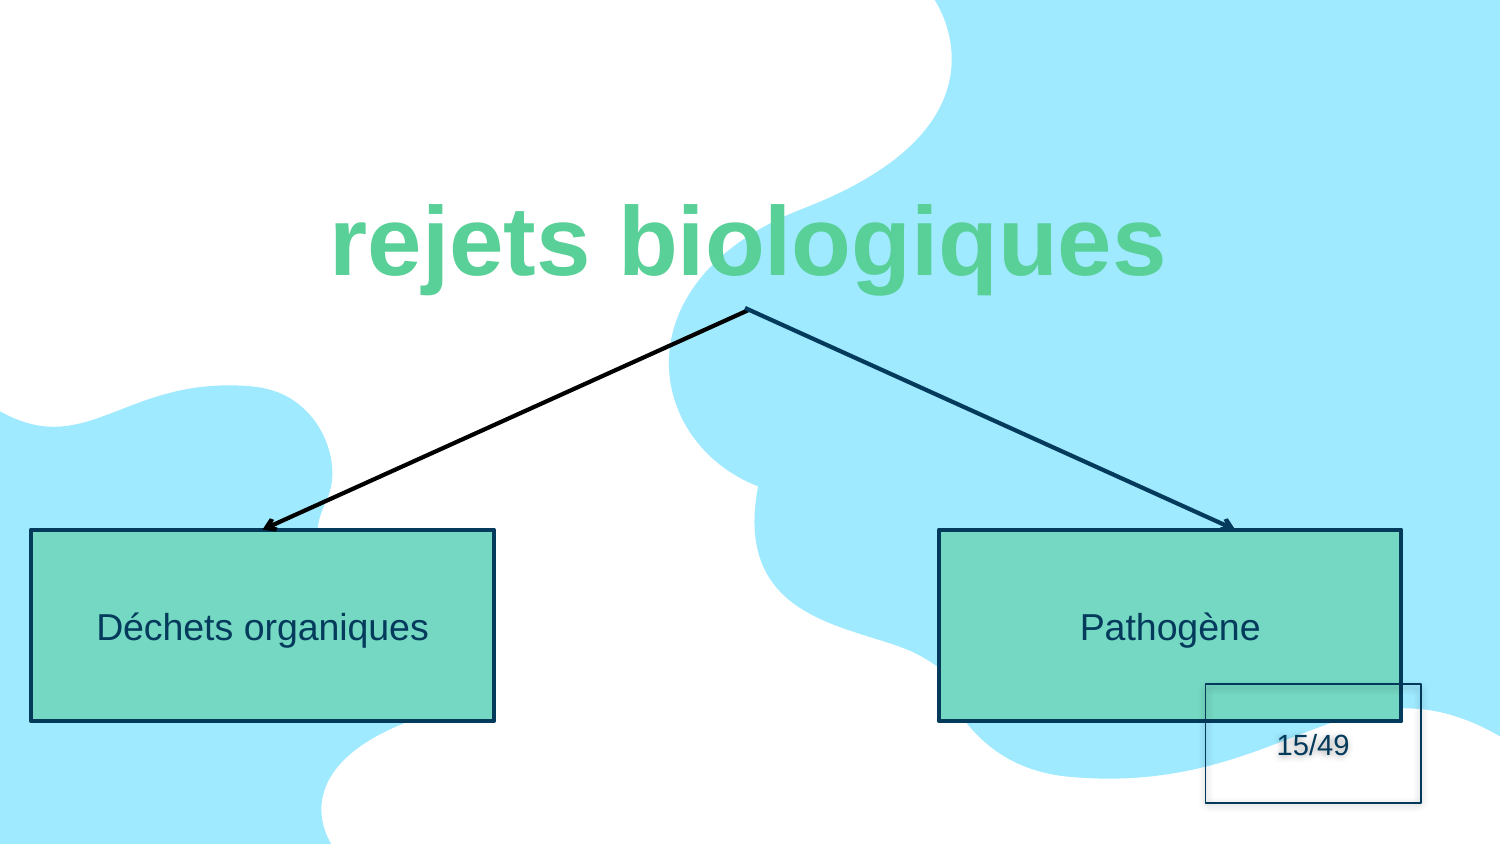

# rejets biologiques
Déchets organiques
Pathogène
15/49